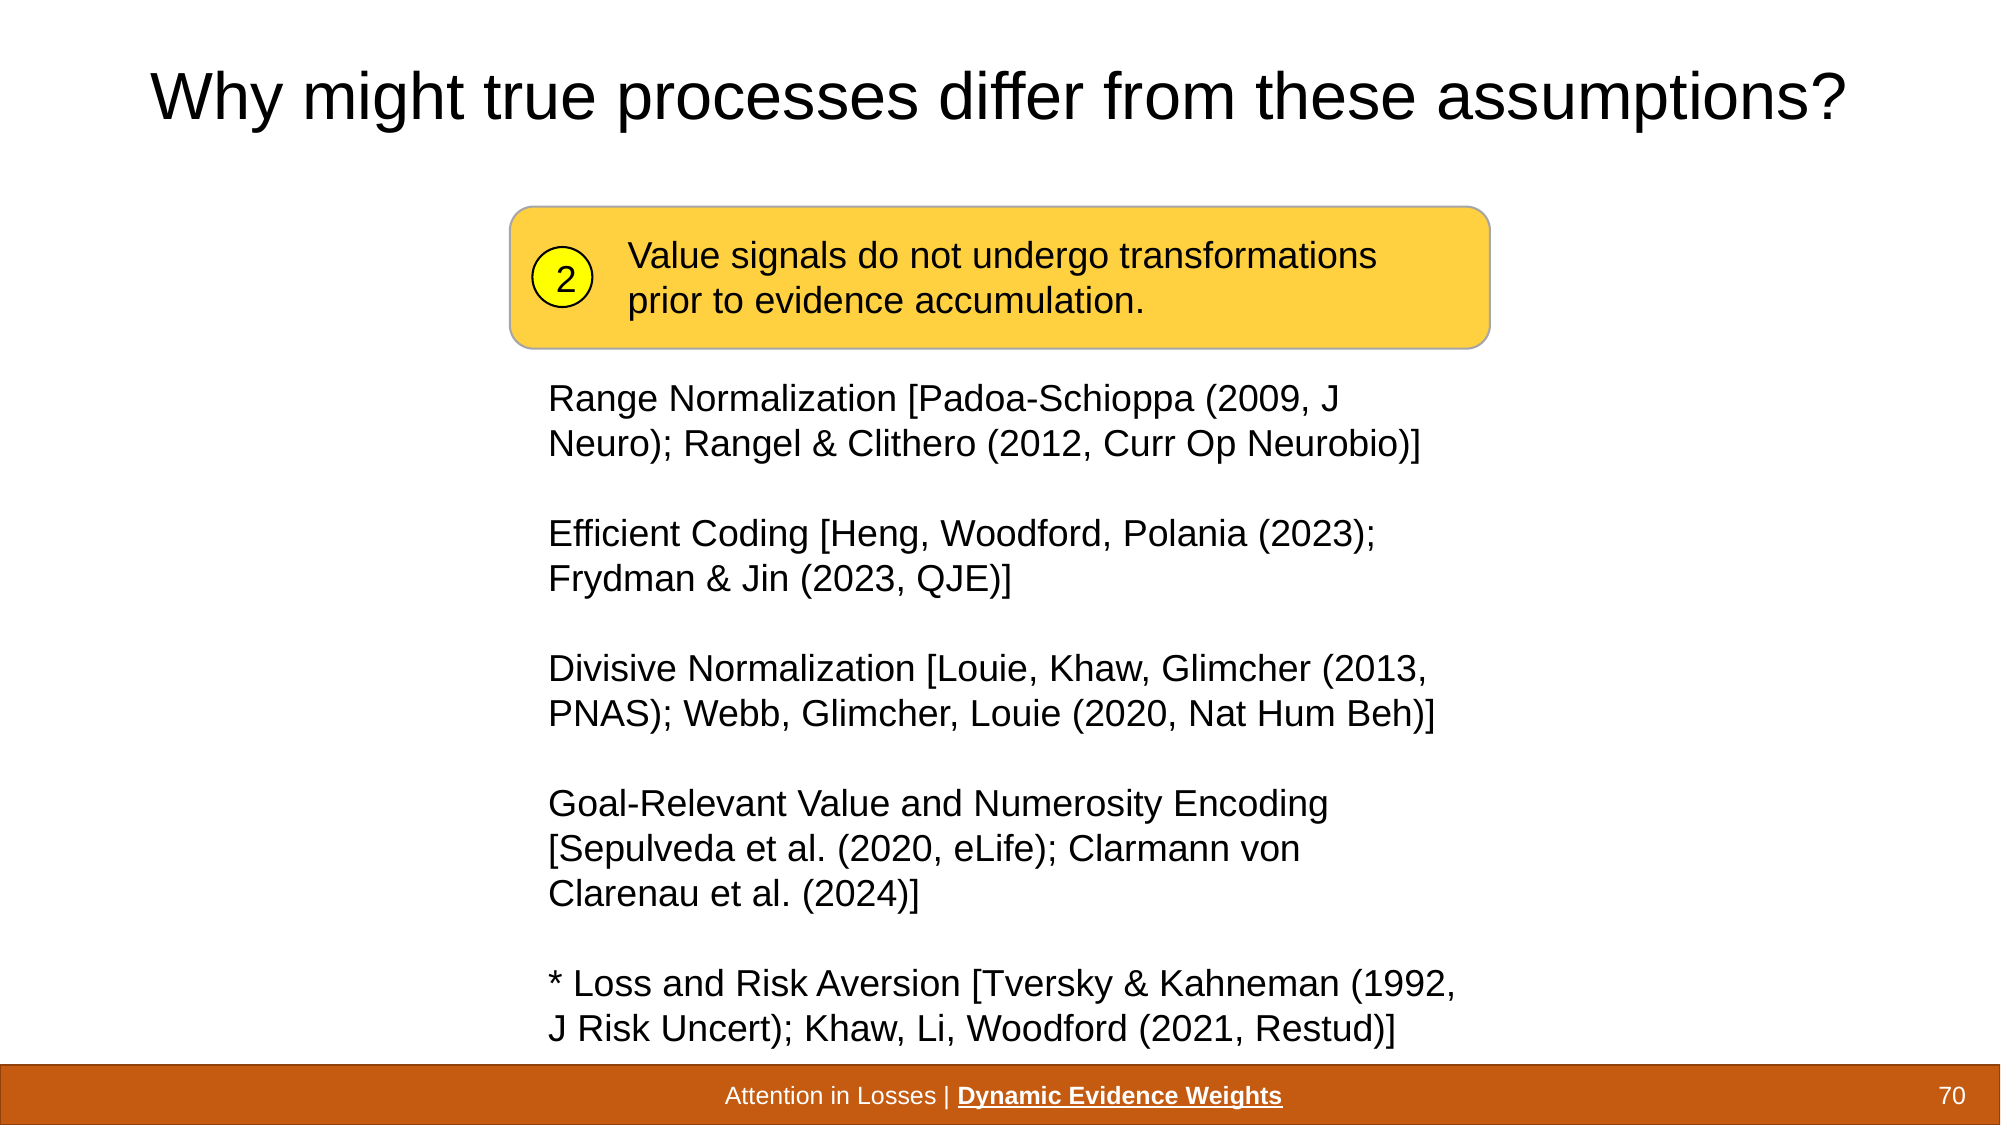

# Why might true processes differ from these assumptions?

Value signals do not undergo transformations prior to evidence accumulation.
2
Range Normalization [Padoa-Schioppa (2009, J Neuro); Rangel & Clithero (2012, Curr Op Neurobio)]

Efficient Coding [Heng, Woodford, Polania (2023); Frydman & Jin (2023, QJE)]

Divisive Normalization [Louie, Khaw, Glimcher (2013, PNAS); Webb, Glimcher, Louie (2020, Nat Hum Beh)]

Goal-Relevant Value and Numerosity Encoding [Sepulveda et al. (2020, eLife); Clarmann von Clarenau et al. (2024)]

* Loss and Risk Aversion [Tversky & Kahneman (1992, J Risk Uncert); Khaw, Li, Woodford (2021, Restud)]
Attention in Losses | Dynamic Evidence Weights
70